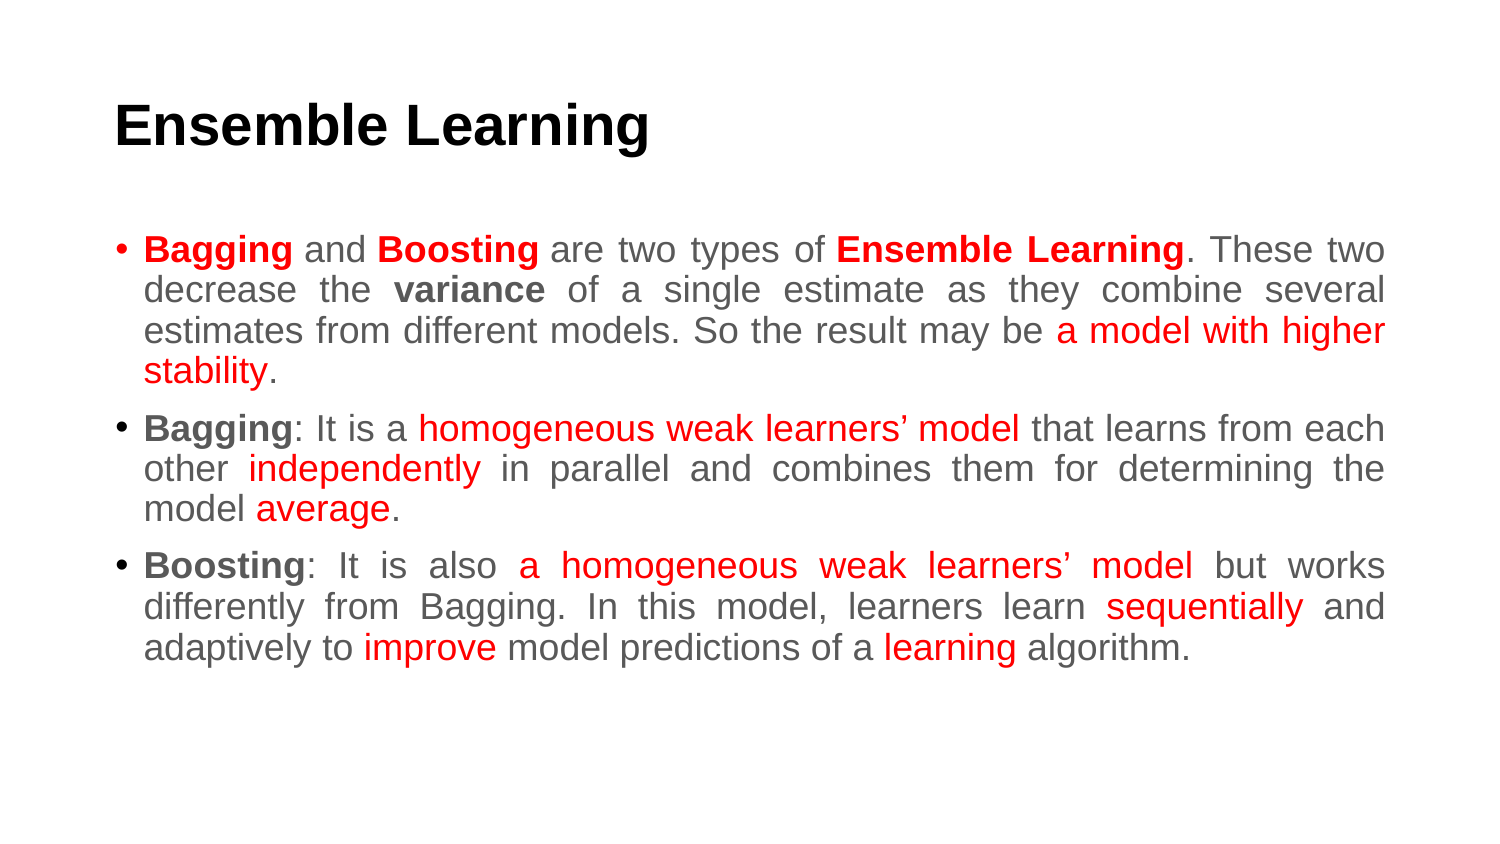

# Ensemble Learning
Bagging and Boosting are two types of Ensemble Learning. These two decrease the variance of a single estimate as they combine several estimates from different models. So the result may be a model with higher stability.
Bagging: It is a homogeneous weak learners’ model that learns from each other independently in parallel and combines them for determining the model average.
Boosting: It is also a homogeneous weak learners’ model but works differently from Bagging. In this model, learners learn sequentially and adaptively to improve model predictions of a learning algorithm.